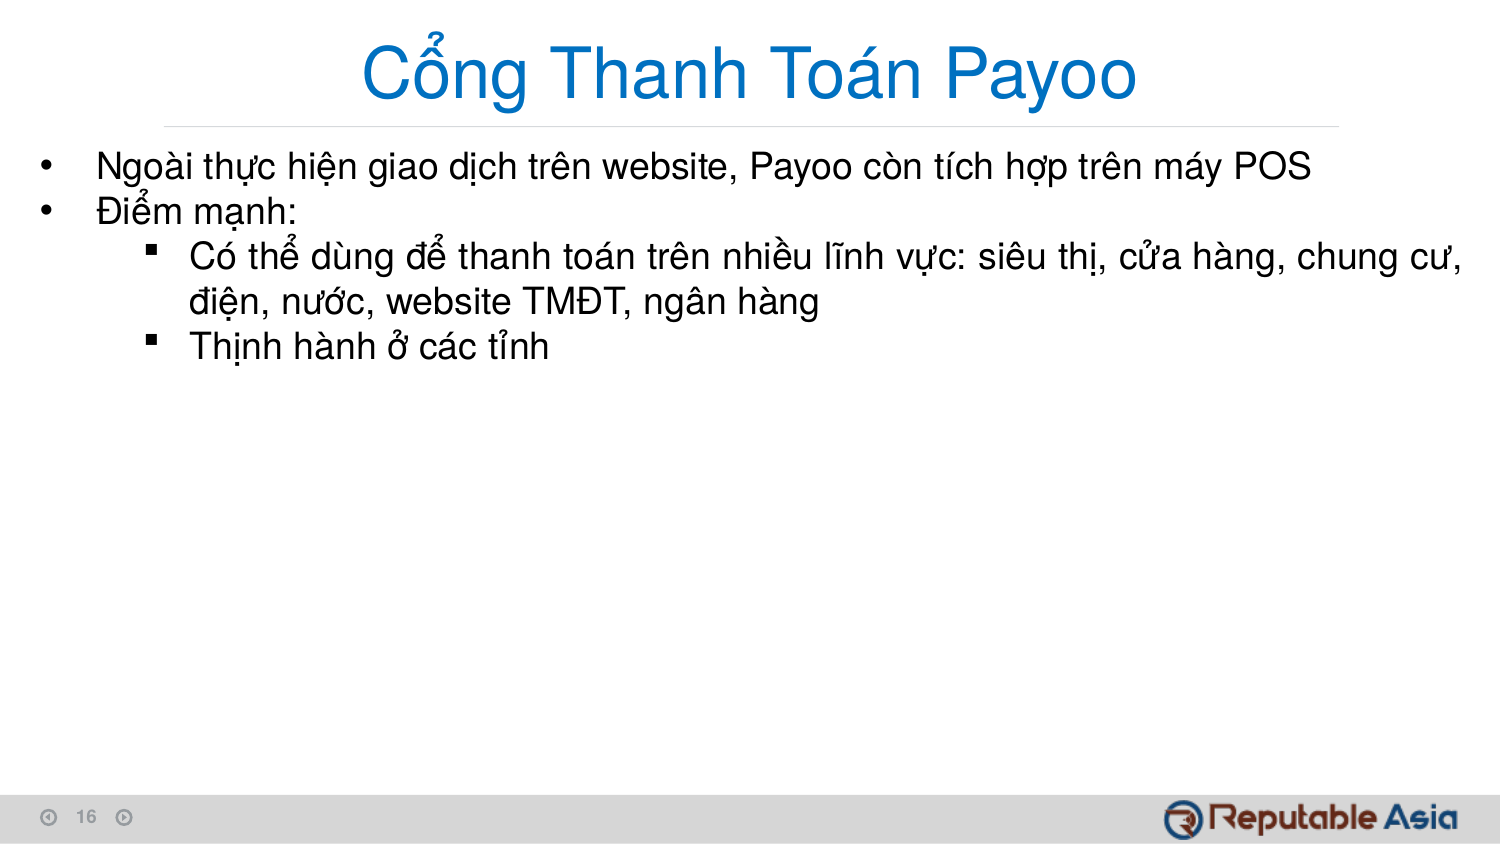

Cổng Thanh Toán Payoo

Ngoài thực hiện giao dịch trên website, Payoo còn tích hợp trên máy POS
Điểm mạnh:
Có thể dùng để thanh toán trên nhiều lĩnh vực: siêu thị, cửa hàng, chung cư, điện, nước, website TMĐT, ngân hàng
Thịnh hành ở các tỉnh

1
1
3
4
16